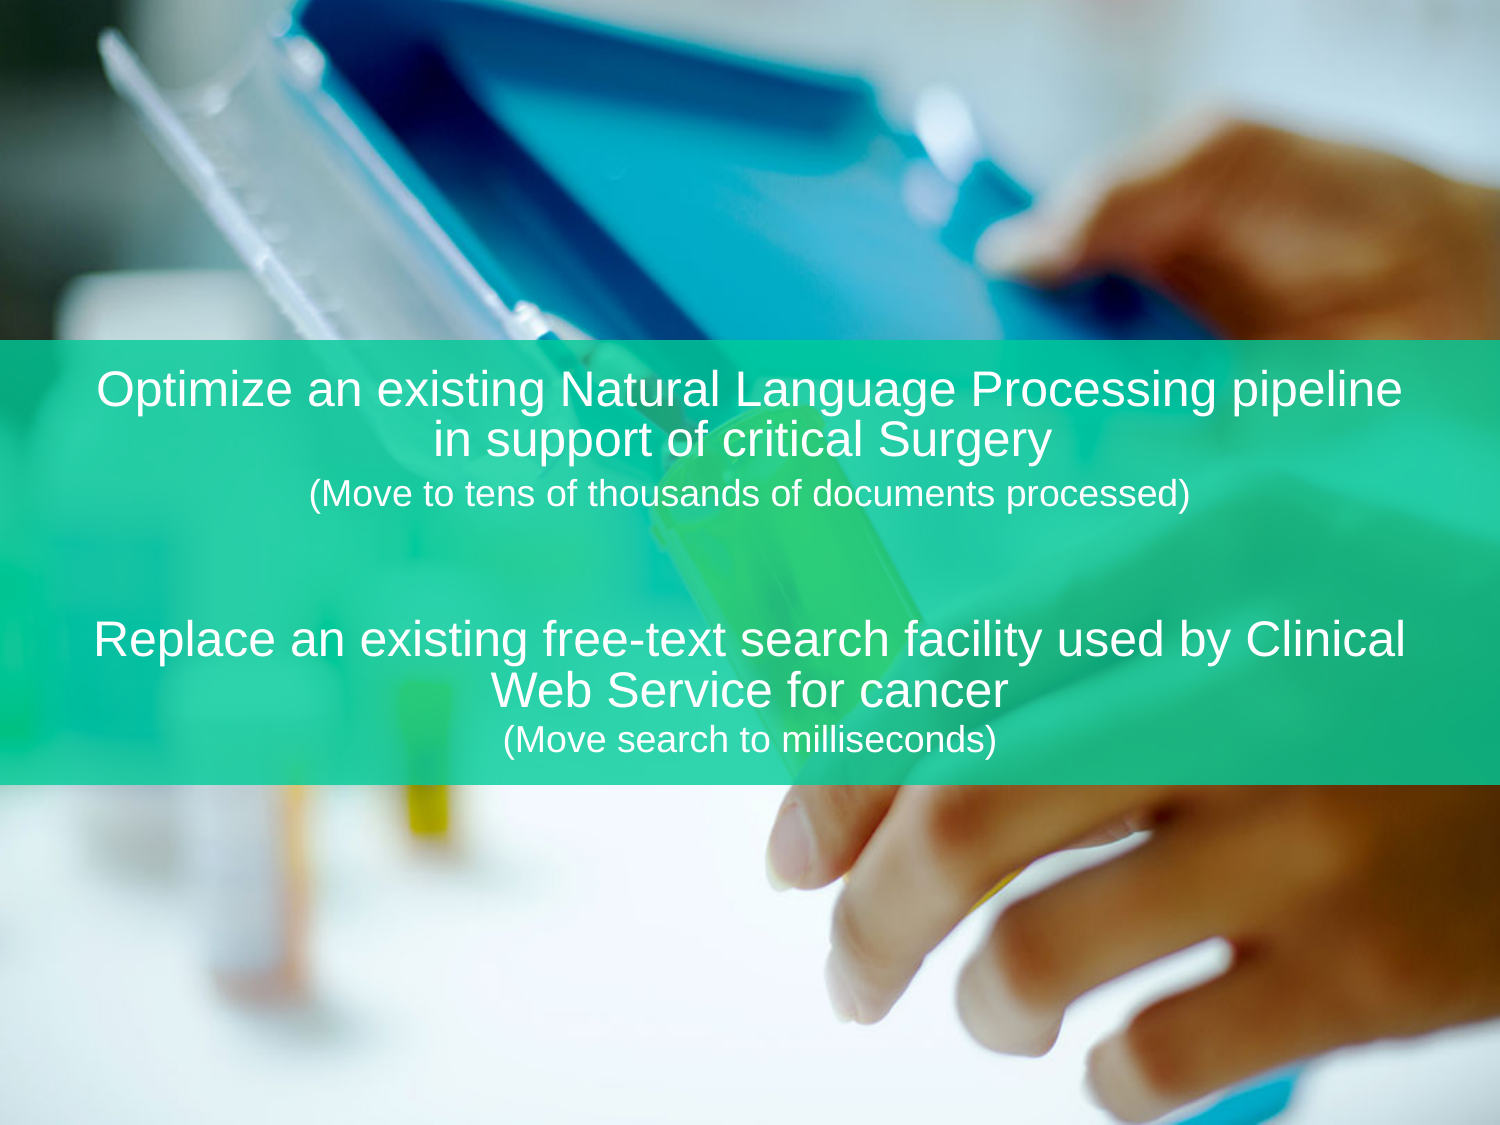

Optimize an existing Natural Language Processing pipeline in support of critical Surgery
(Move to tens of thousands of documents processed)

Replace an existing free-text search facility used by Clinical Web Service for cancer
(Move search to milliseconds)